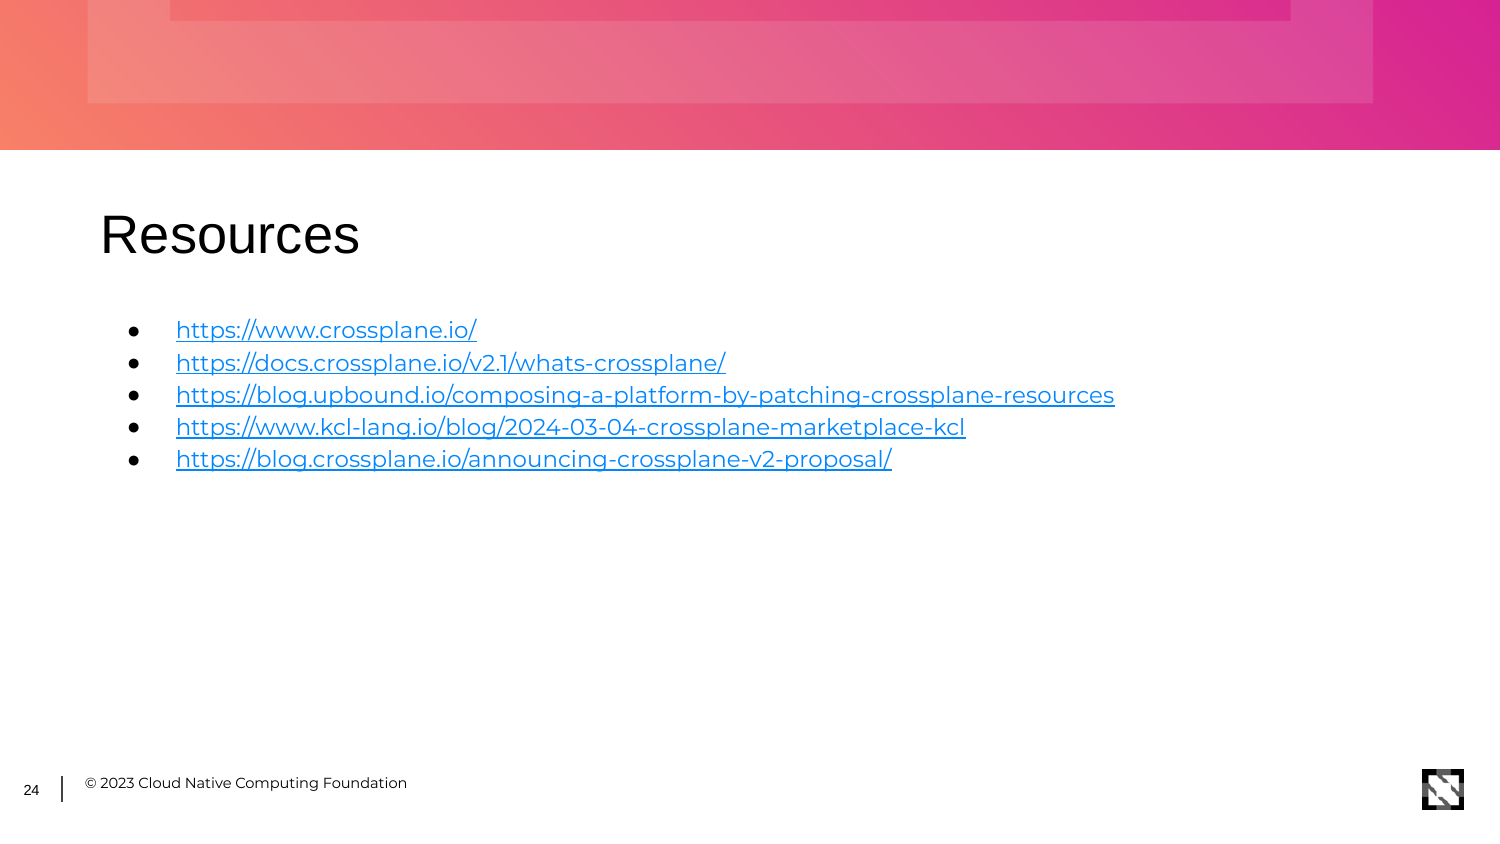

# Resources
https://www.crossplane.io/
https://docs.crossplane.io/v2.1/whats-crossplane/
https://blog.upbound.io/composing-a-platform-by-patching-crossplane-resources
https://www.kcl-lang.io/blog/2024-03-04-crossplane-marketplace-kcl
https://blog.crossplane.io/announcing-crossplane-v2-proposal/